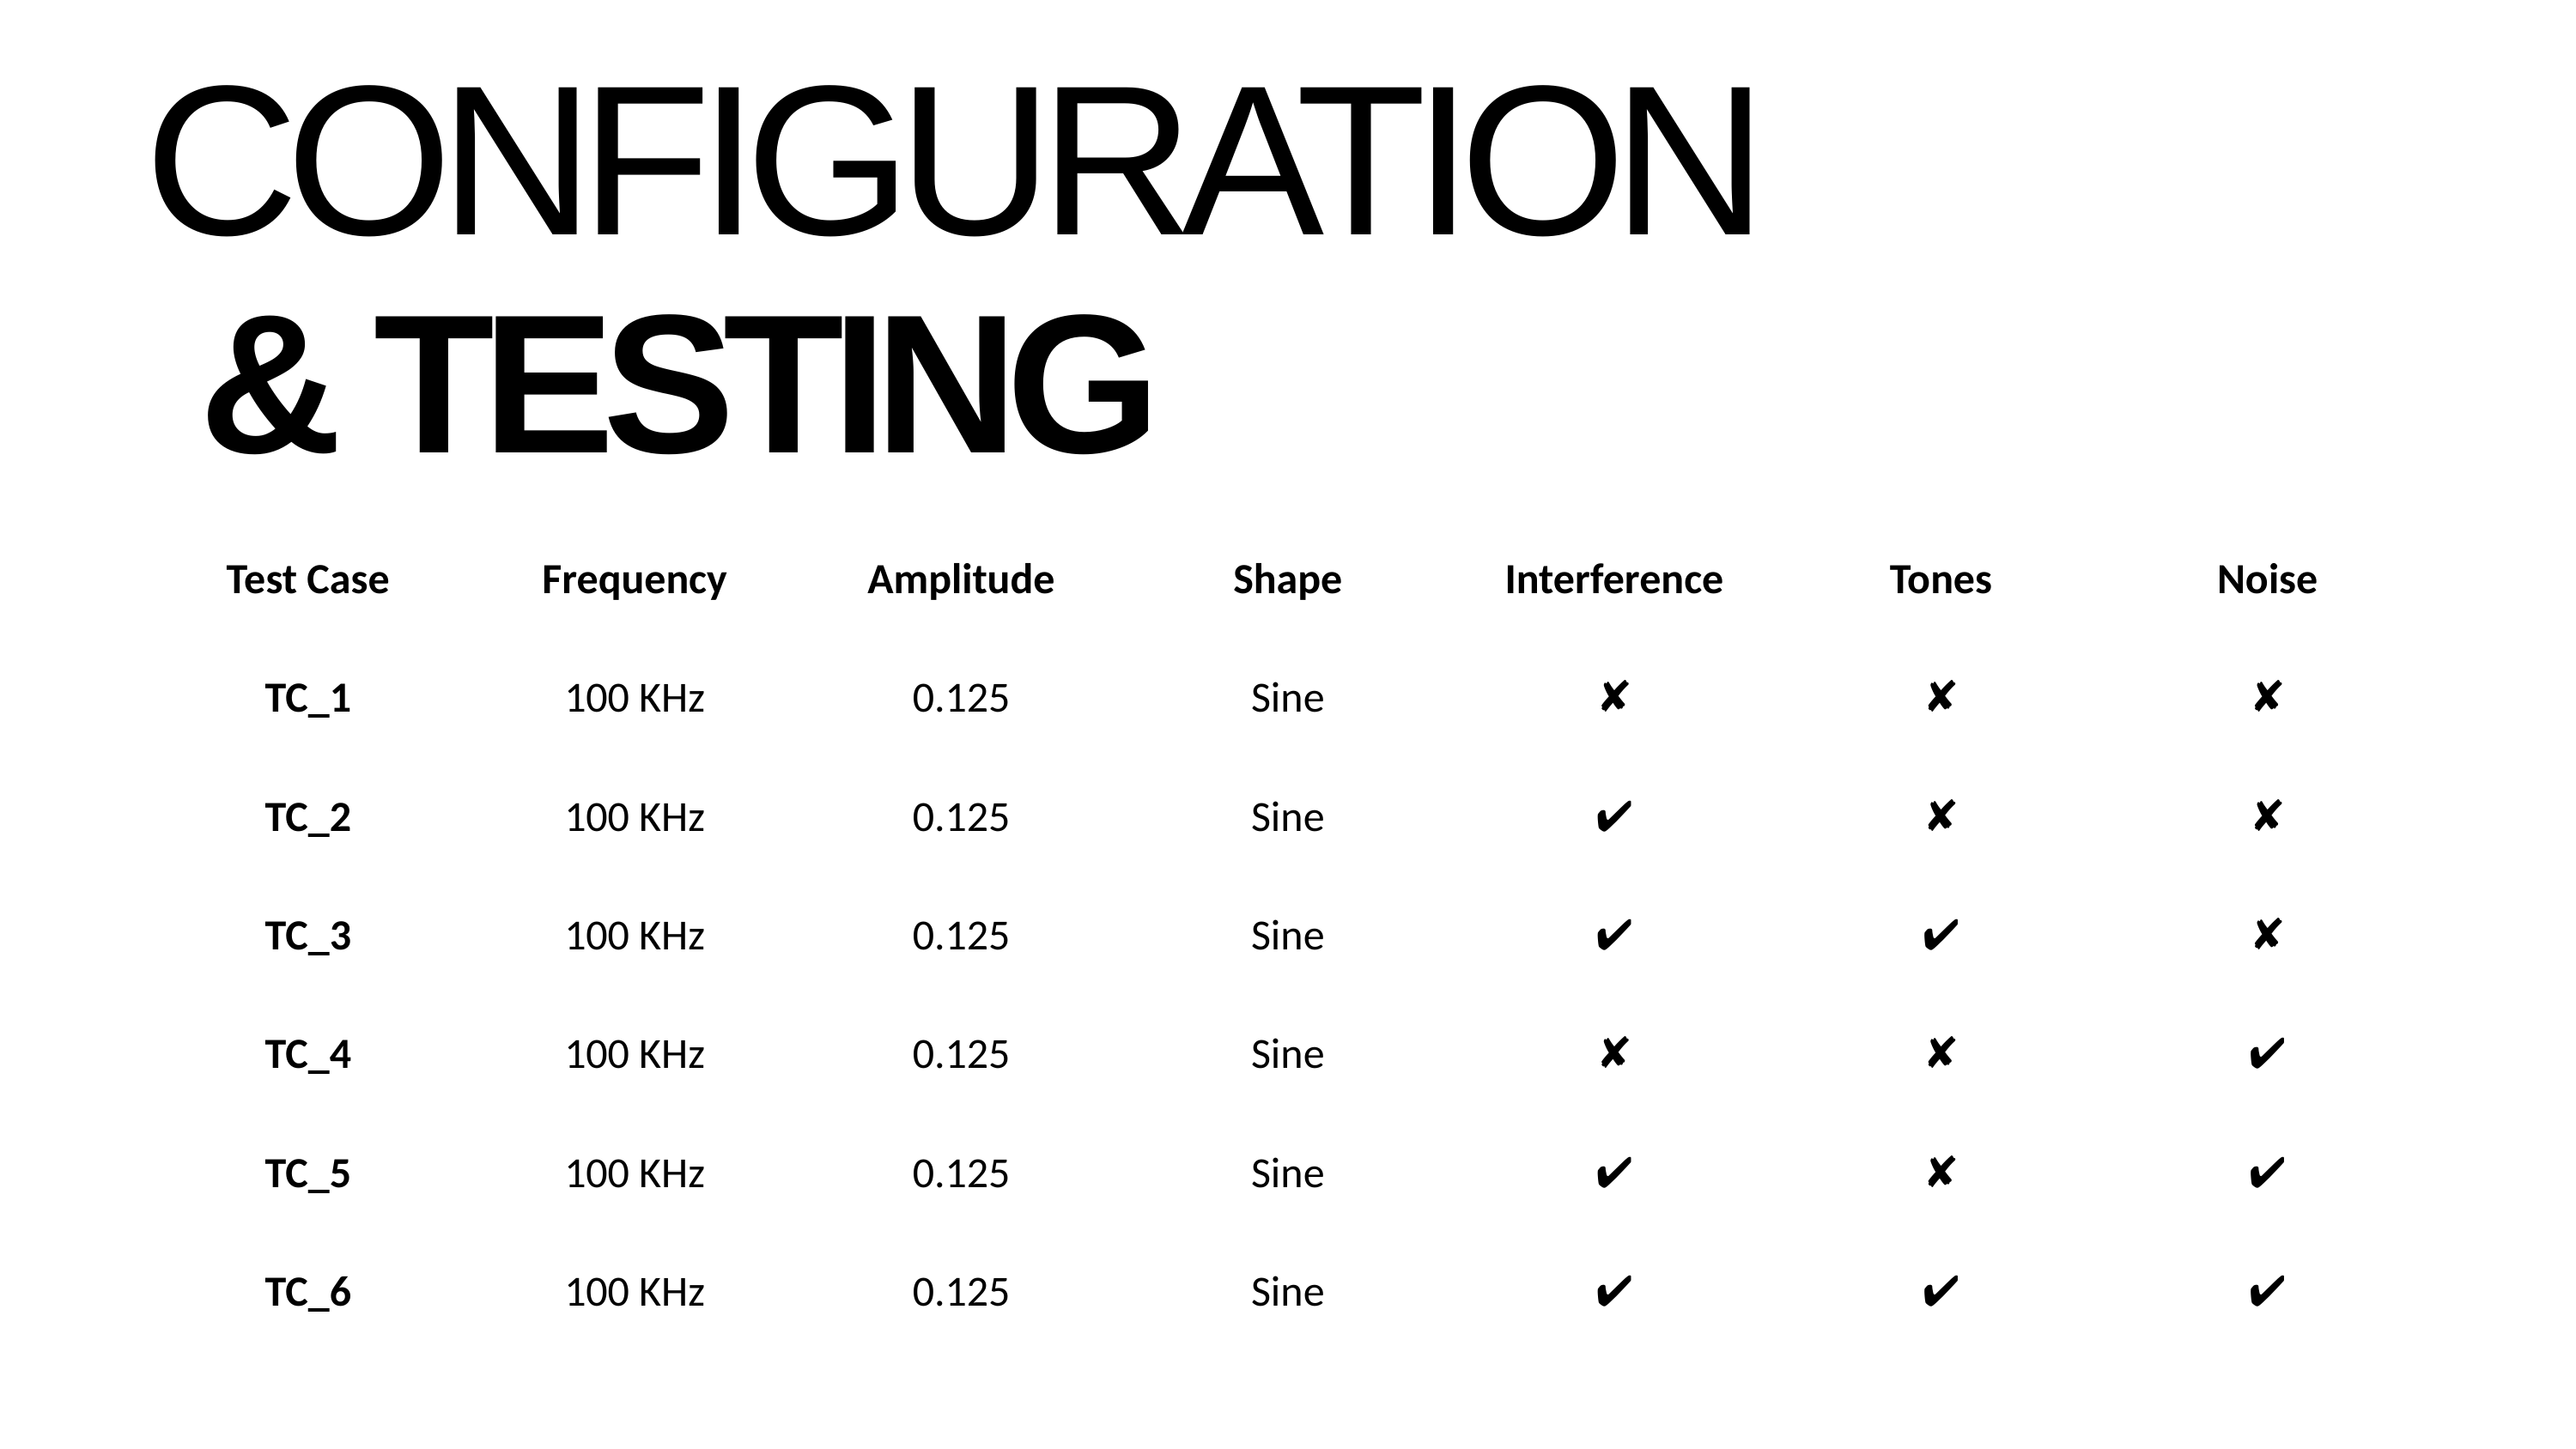

CONFIGURATION
 & TESTING
| Test Case | Frequency | Amplitude | Shape | Interference | Tones | Noise |
| --- | --- | --- | --- | --- | --- | --- |
| TC\_1 | 100 KHz | 0.125 | Sine | ✘ | ✘ | ✘ |
| TC\_2 | 100 KHz | 0.125 | Sine | ✔ | ✘ | ✘ |
| TC\_3 | 100 KHz | 0.125 | Sine | ✔ | ✔ | ✘ |
| TC\_4 | 100 KHz | 0.125 | Sine | ✘ | ✘ | ✔ |
| TC\_5 | 100 KHz | 0.125 | Sine | ✔ | ✘ | ✔ |
| TC\_6 | 100 KHz | 0.125 | Sine | ✔ | ✔ | ✔ |